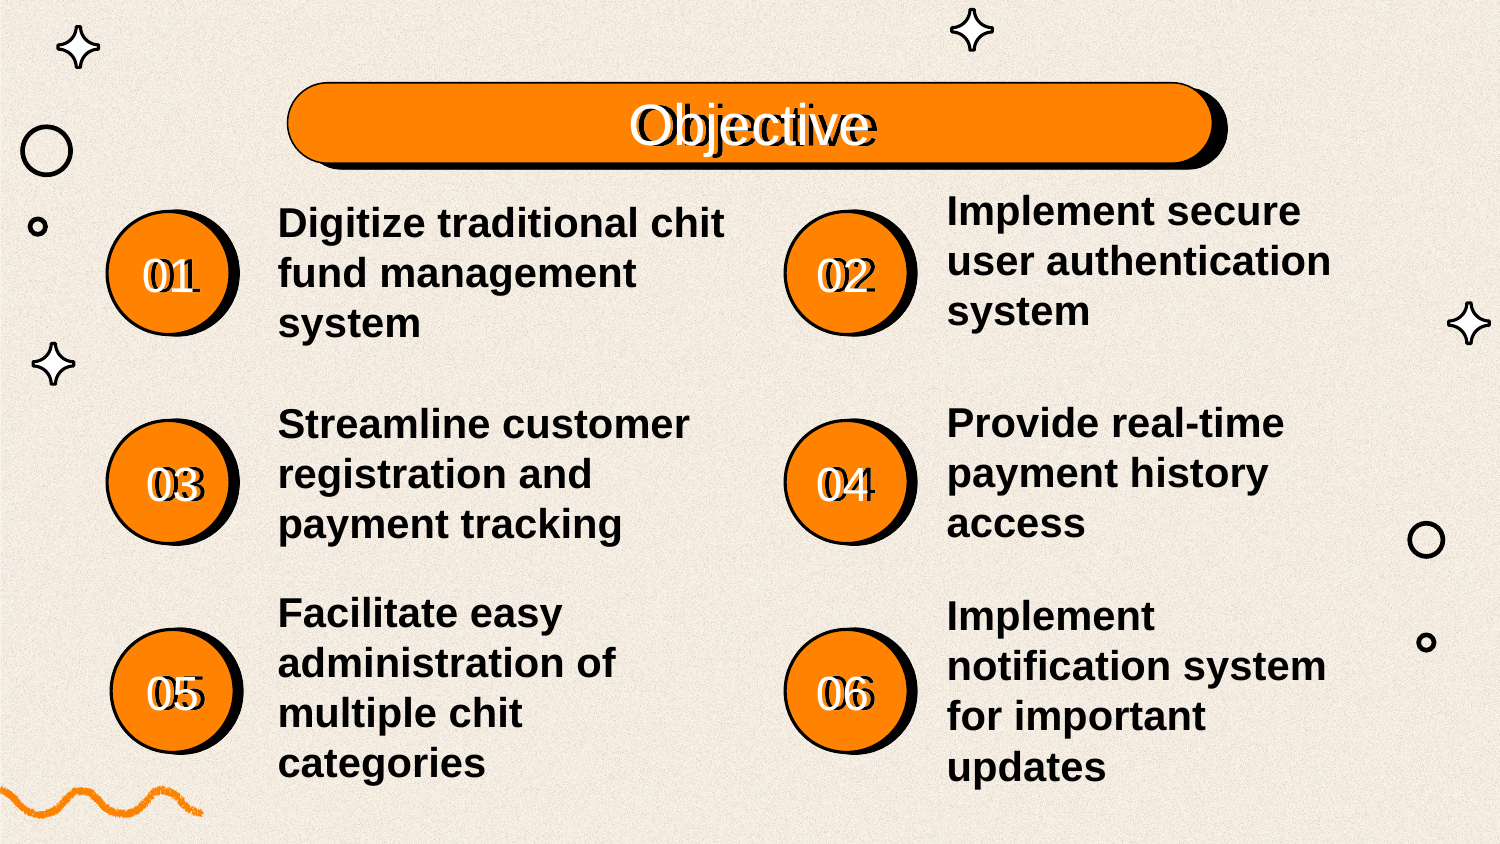

Objective

# 01
Implement secure user authentication system
02
Digitize traditional chit fund management system

Provide real-time payment history access
Streamline customer registration and payment tracking
03
04

Facilitate easy administration of multiple chit categories
05
06
Implement notification system for important updates